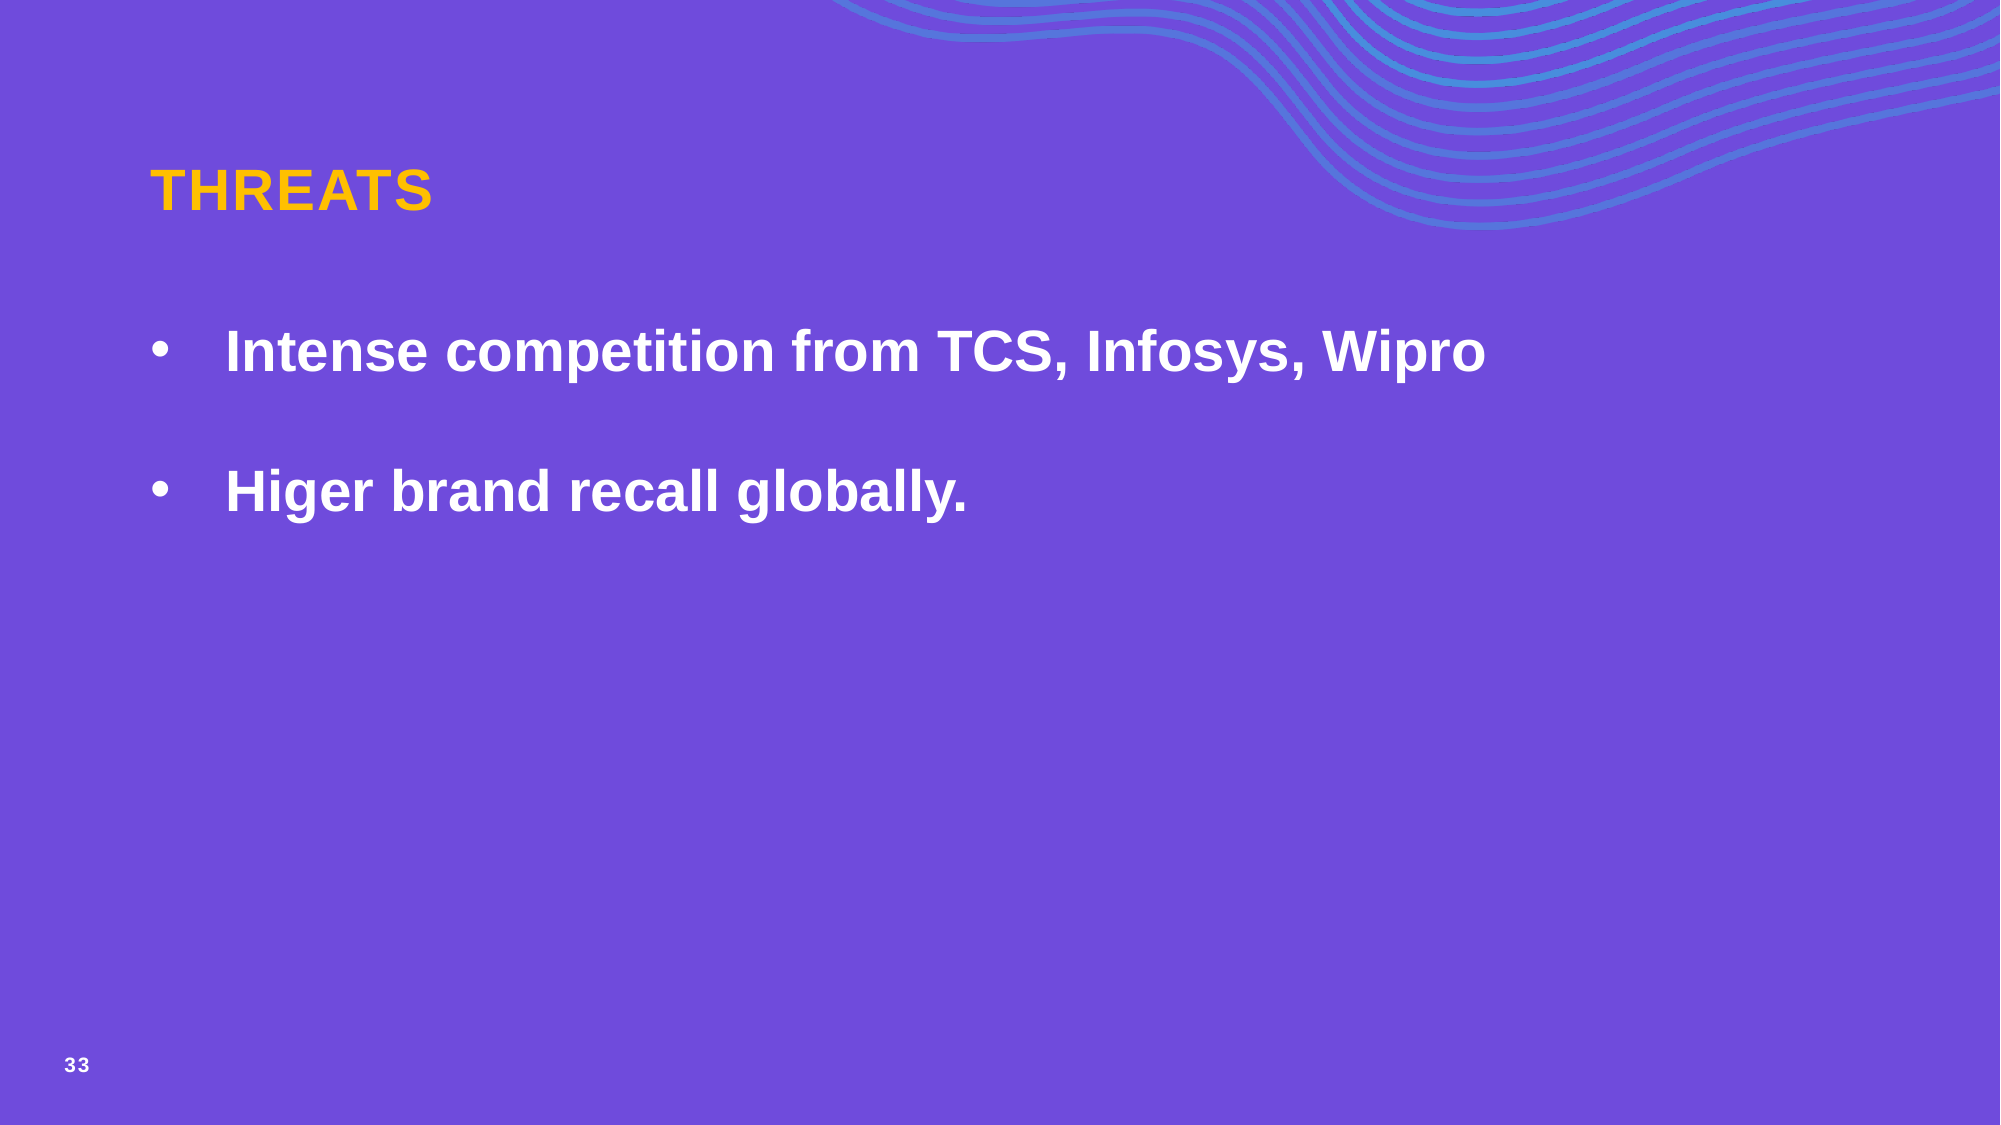

# threats

Intense competition from TCS, Infosys, Wipro

Higer brand recall globally.
33